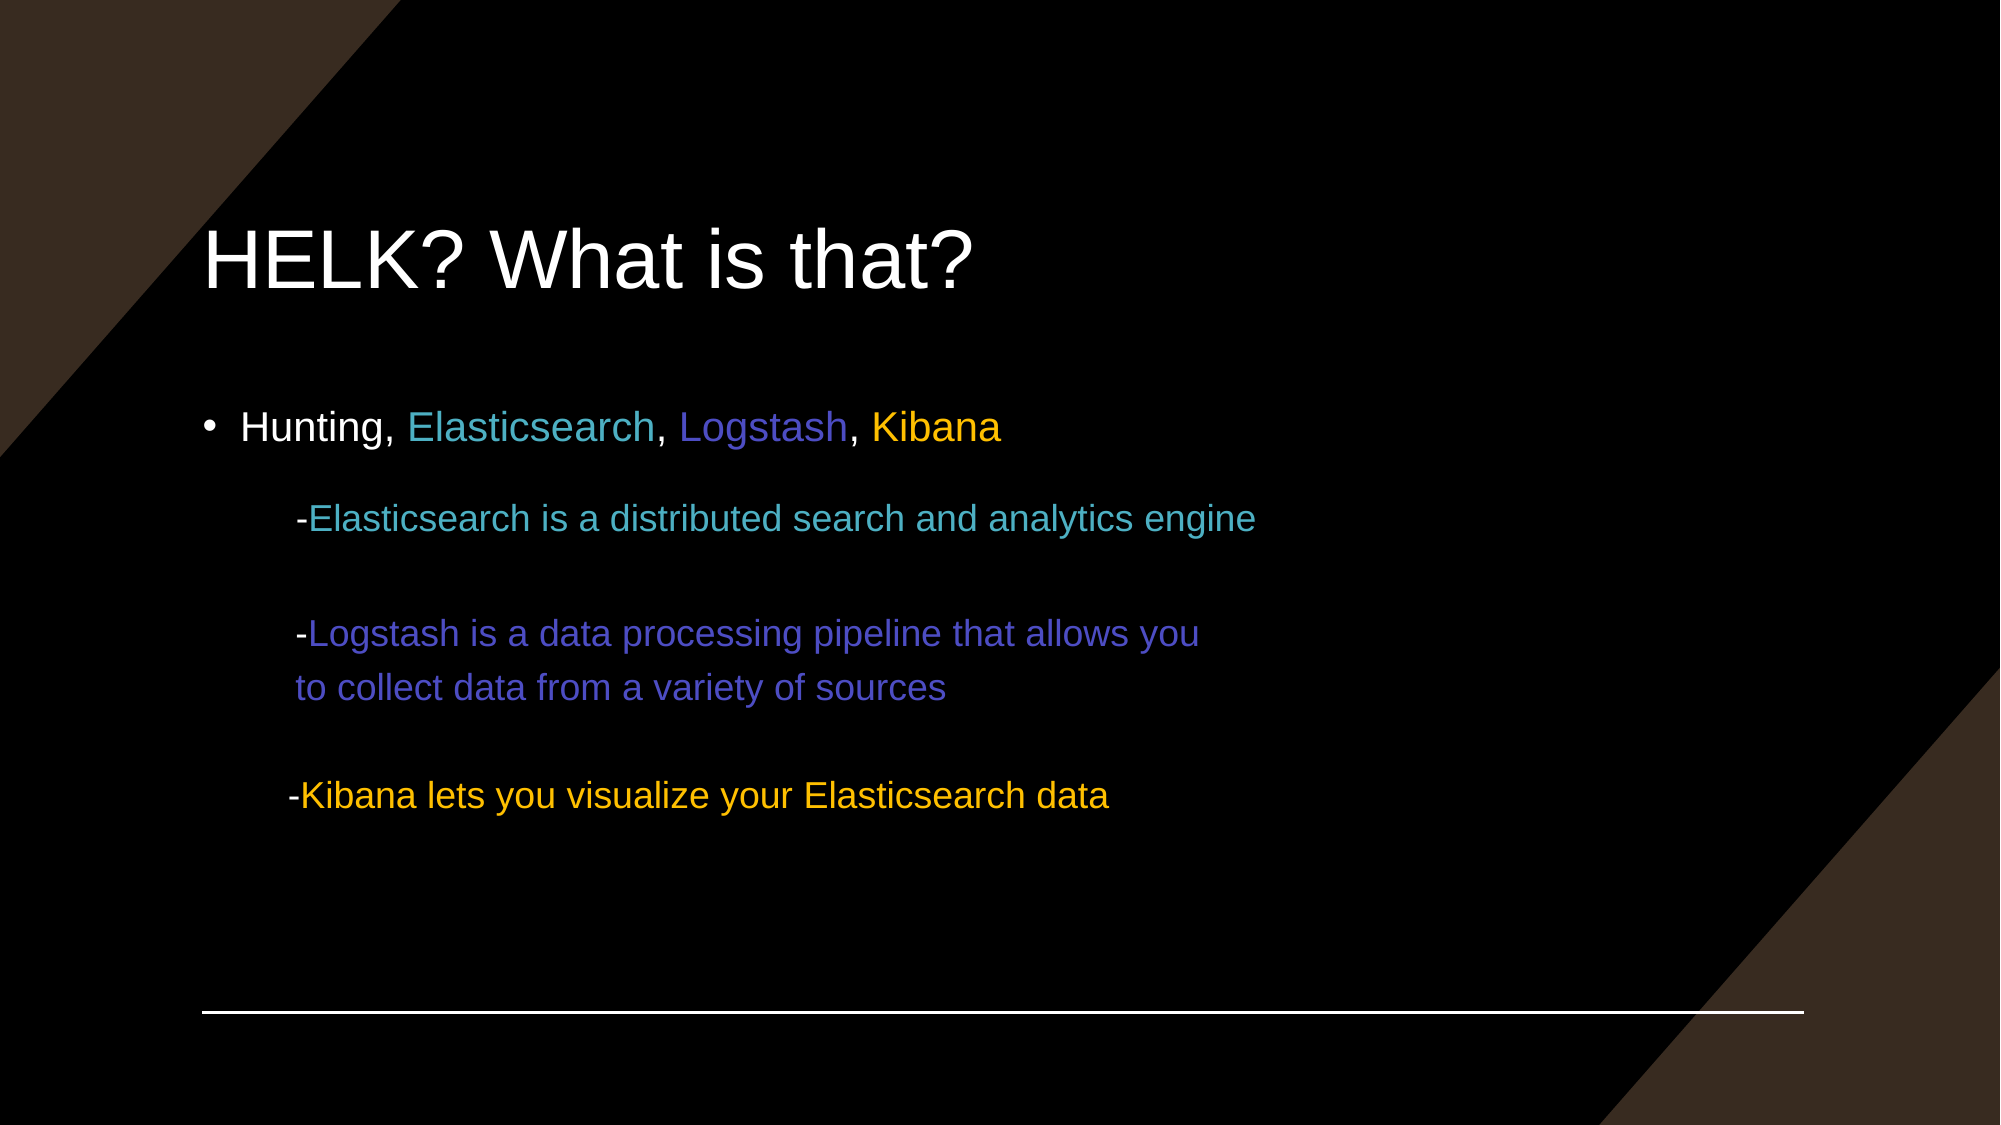

# HELK? What is that?
Hunting, Elasticsearch, Logstash, Kibana

-Elasticsearch is a distributed search and analytics engine
-Logstash is a data processing pipeline that allows you to collect data from a variety of sources
-Kibana lets you visualize your Elasticsearch data